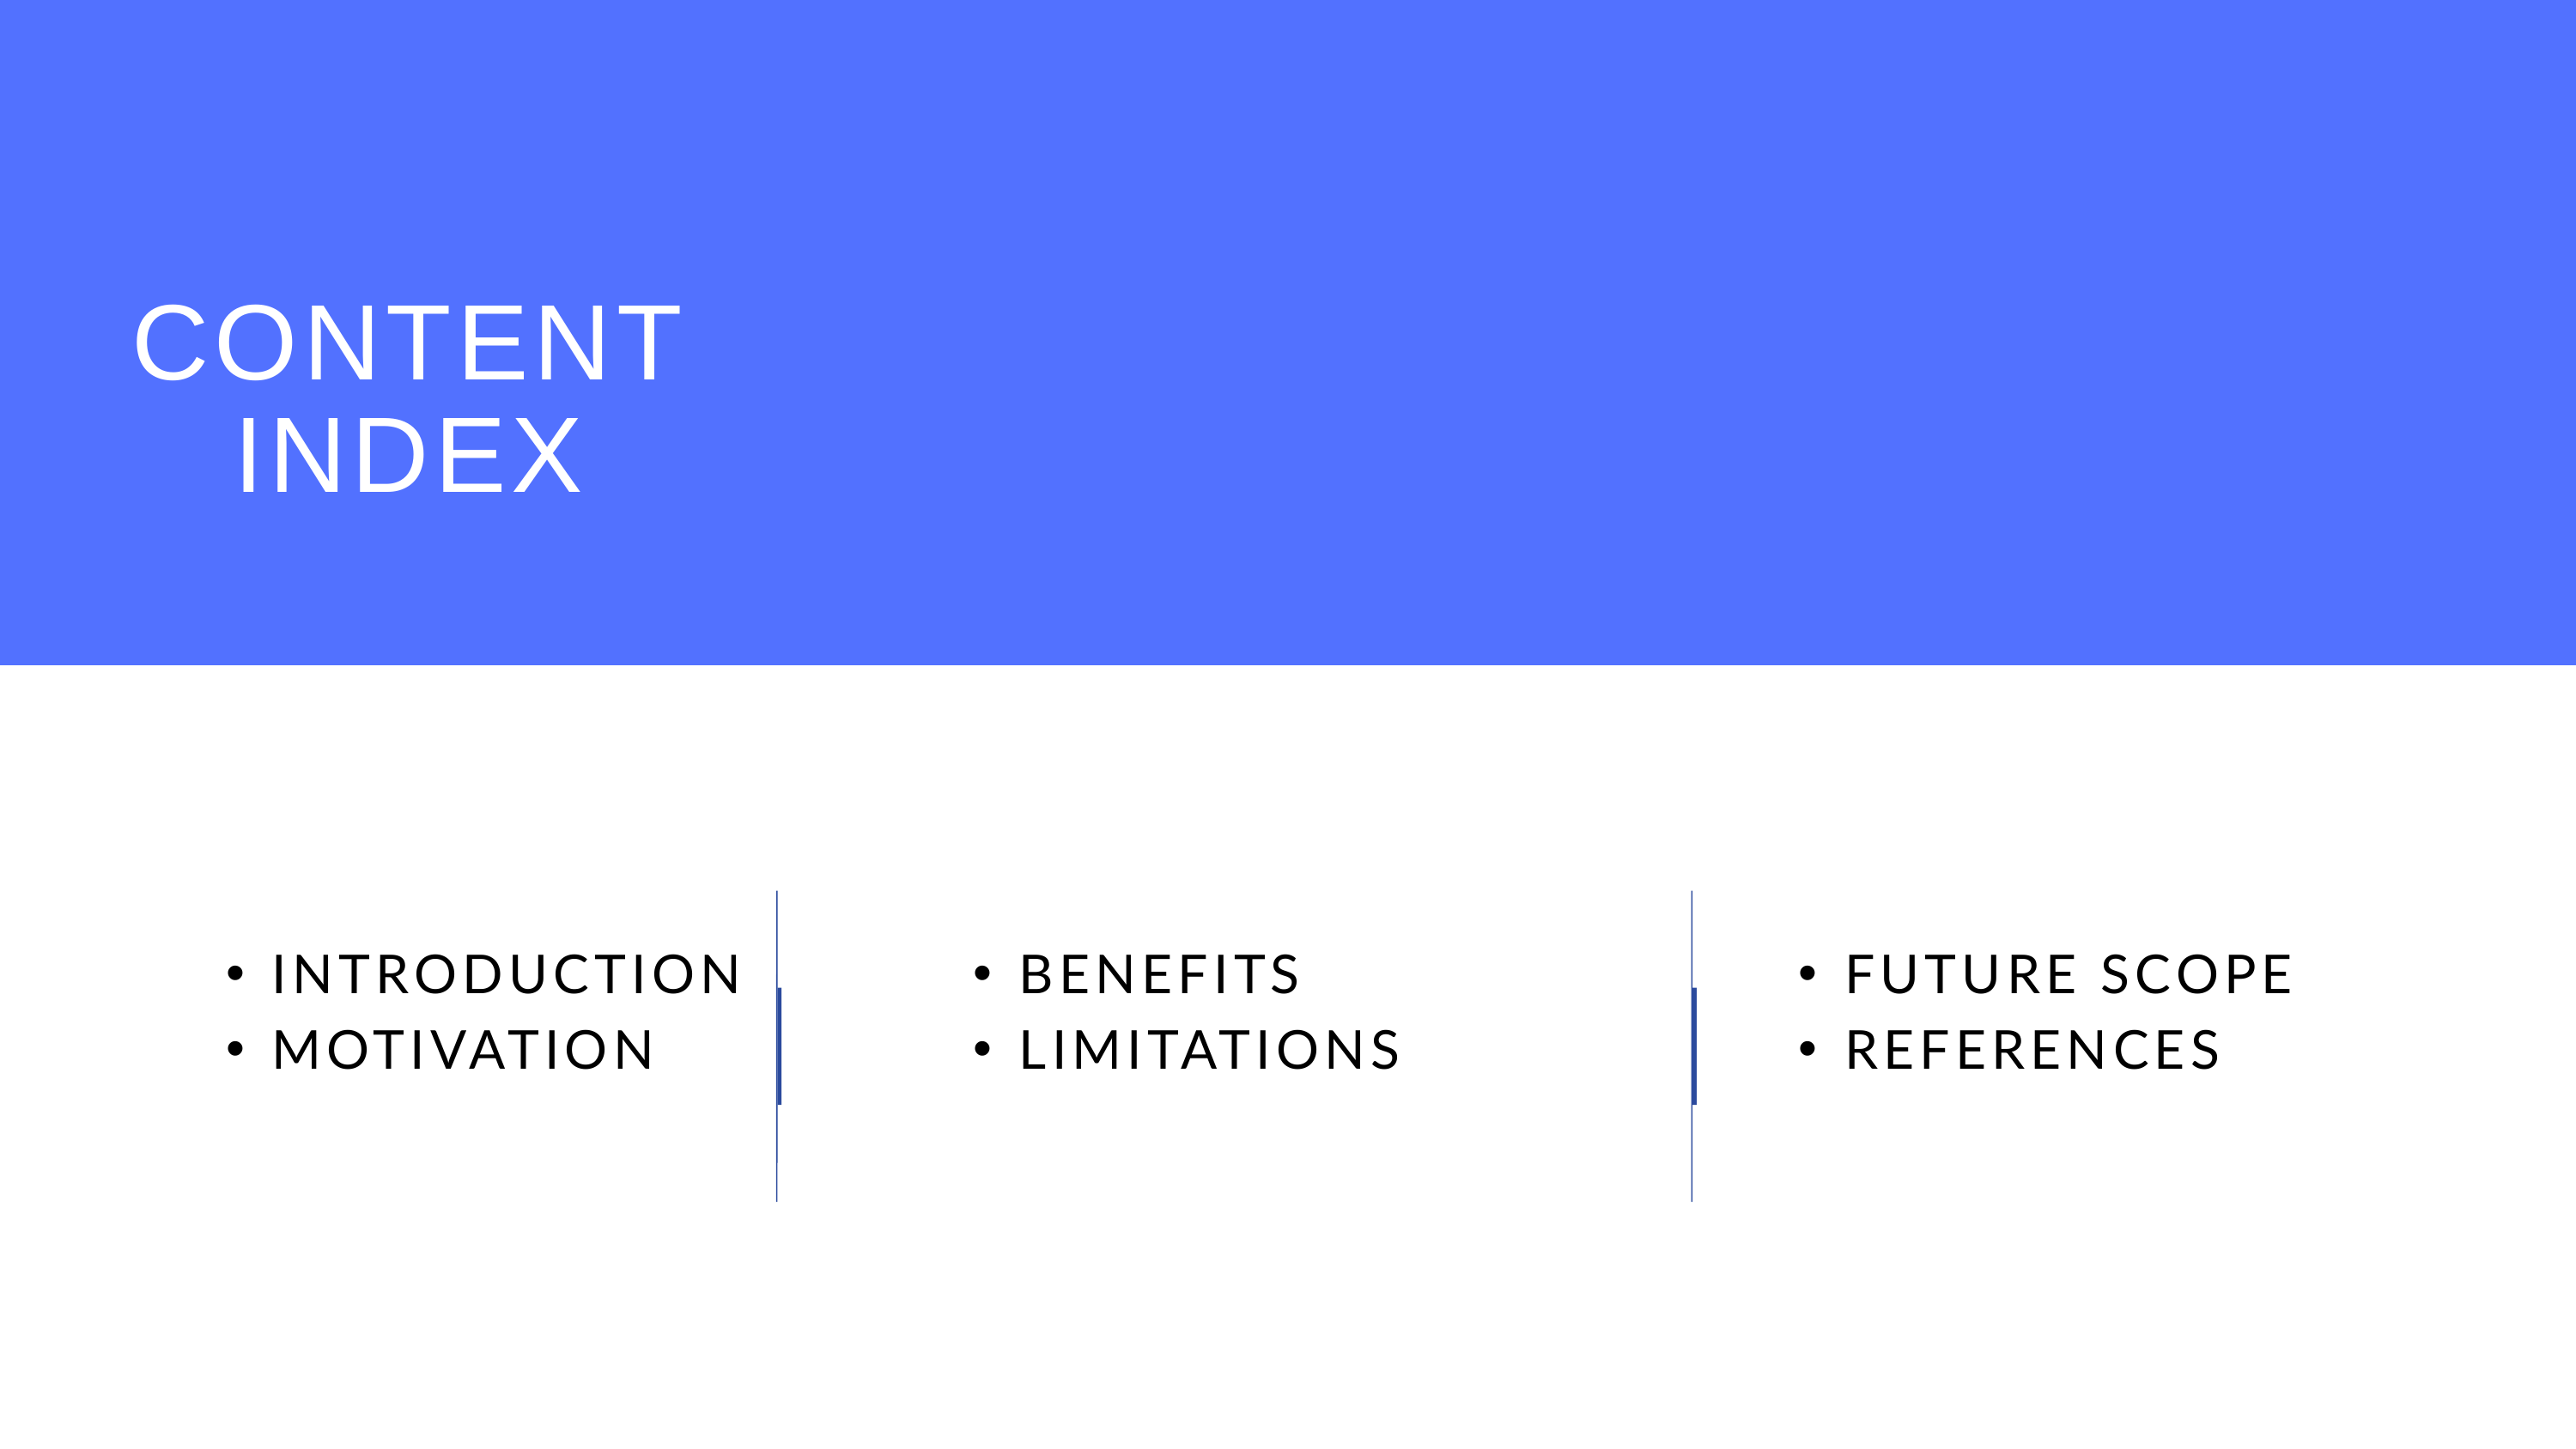

CONTENT INDEX

INTRODUCTION
MOTIVATION

BENEFITS
LIMITATIONS

FUTURE SCOPE
REFERENCES